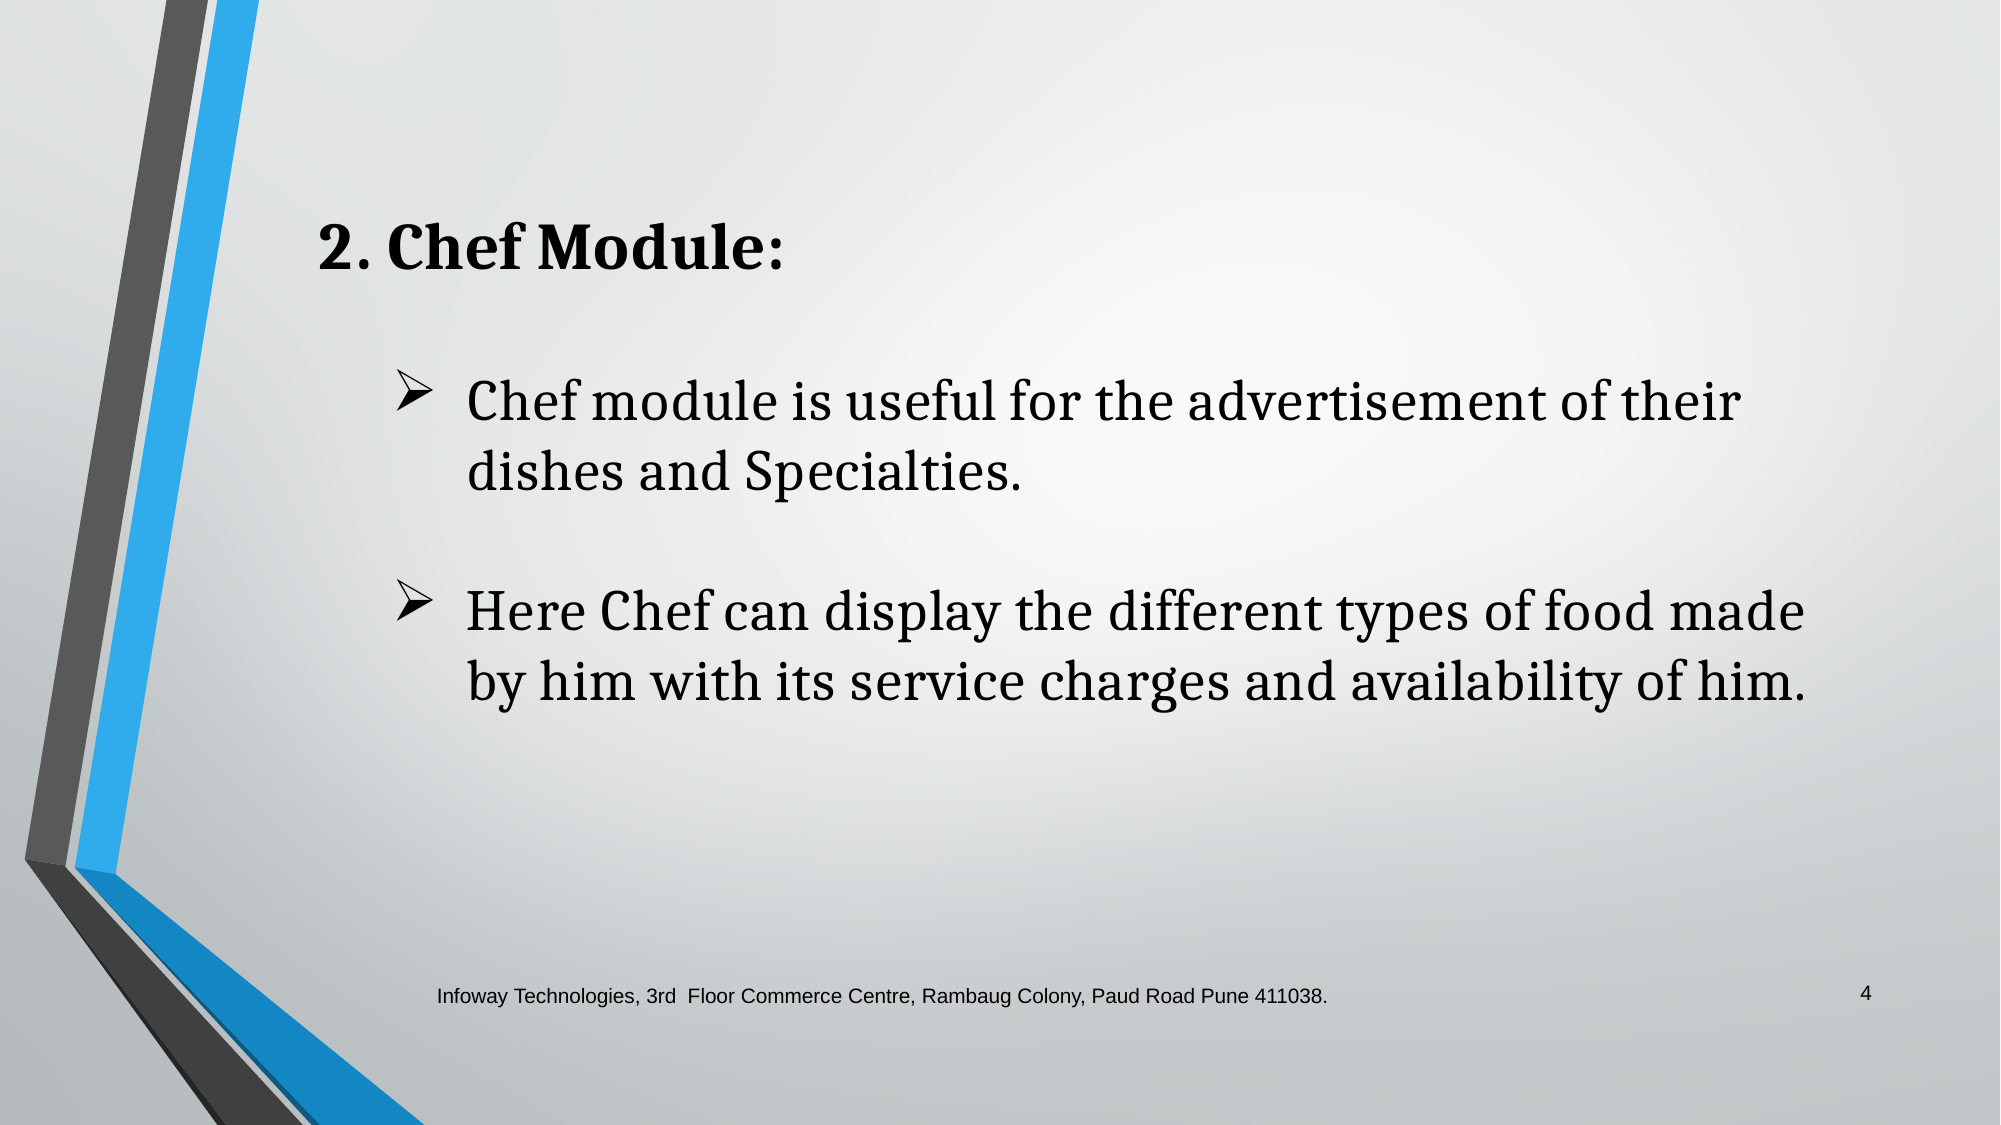

2. Chef Module:

Chef module is useful for the advertisement of their dishes and Specialties.

Here Chef can display the different types of food made by him with its service charges and availability of him.
4
Infoway Technologies, 3rd  Floor Commerce Centre, Rambaug Colony, Paud Road Pune 411038.